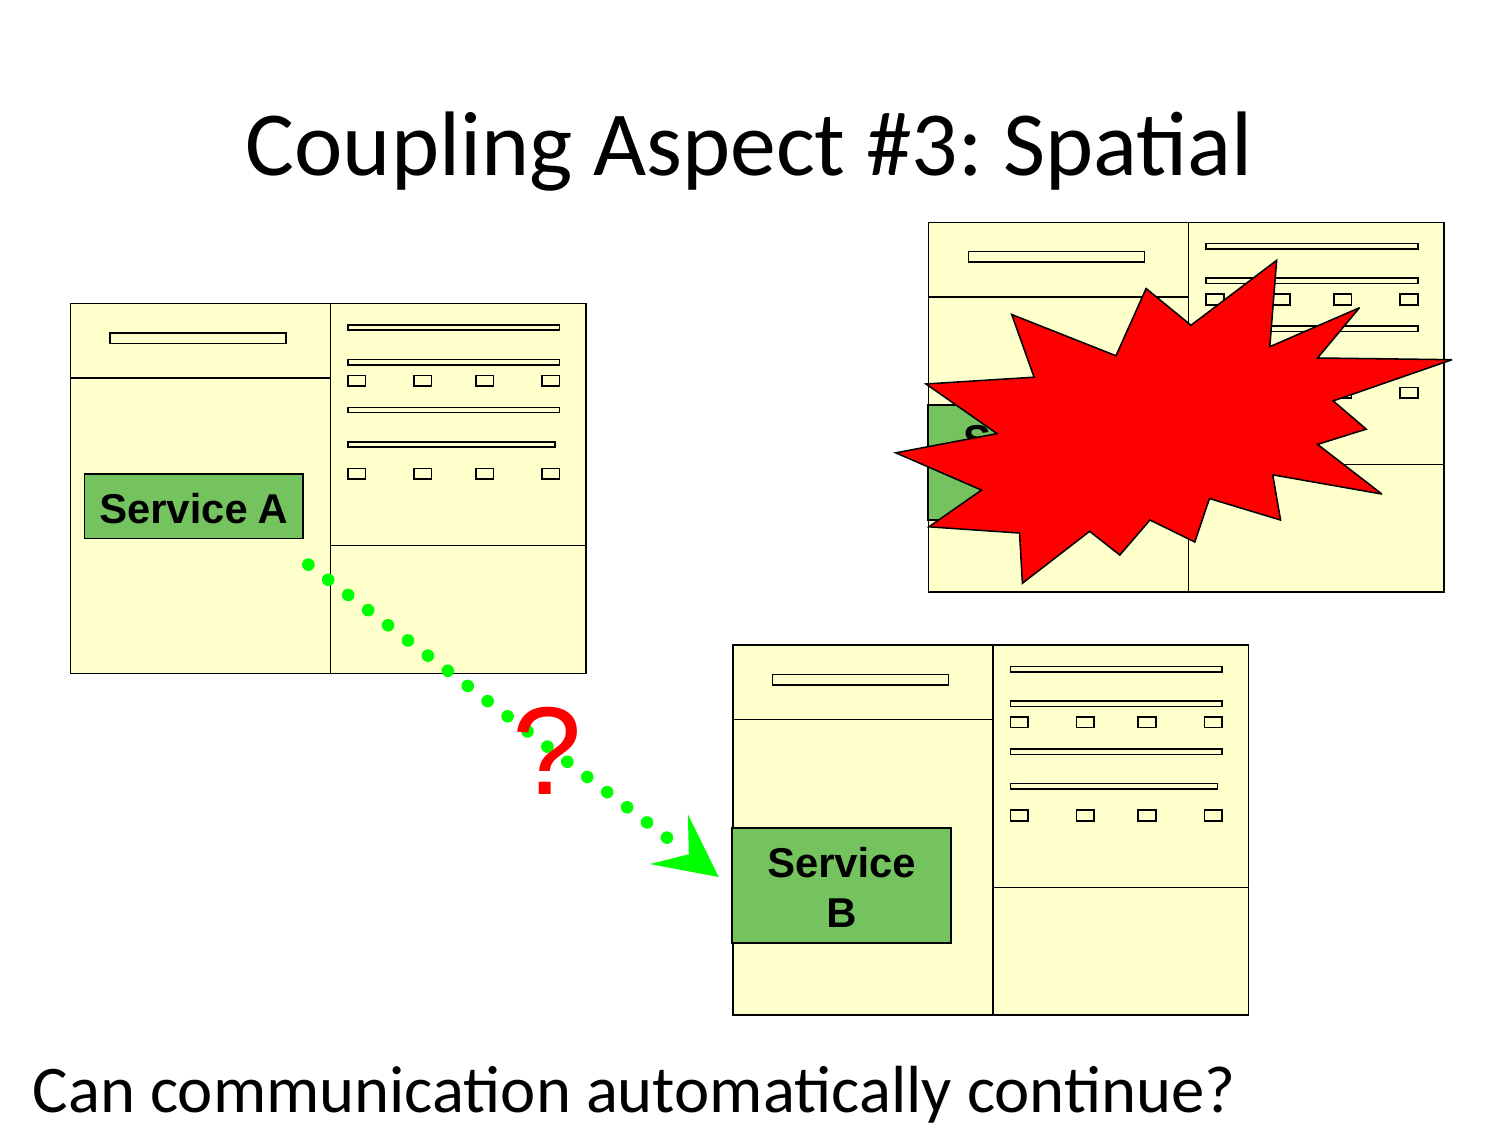

# Coupling Aspect #3: Spatial

Service B
Service A

?
Service B
Can communication automatically continue?